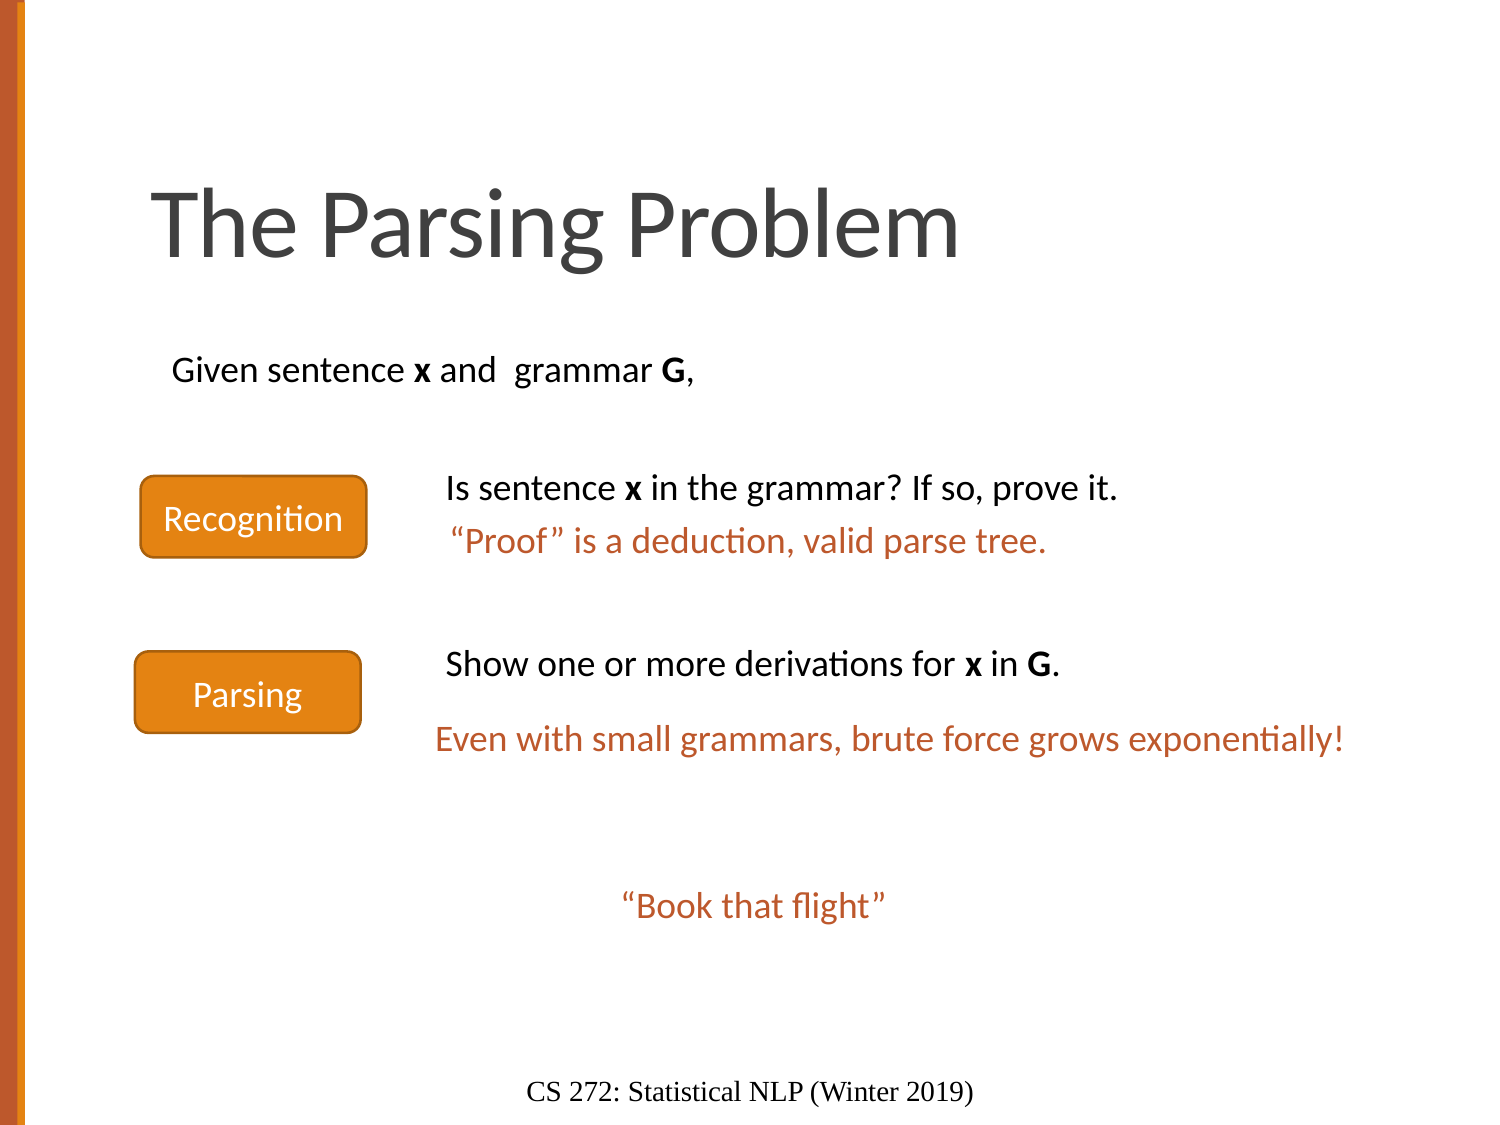

# The Parsing Problem
Given sentence x and  grammar G,
Is sentence x in the grammar? If so, prove it.
Recognition
“Proof” is a deduction, valid parse tree.
Show one or more derivations for x in G.
Parsing
Even with small grammars, brute force grows exponentially!
“Book that flight”
CS 272: Statistical NLP (Winter 2019)
33